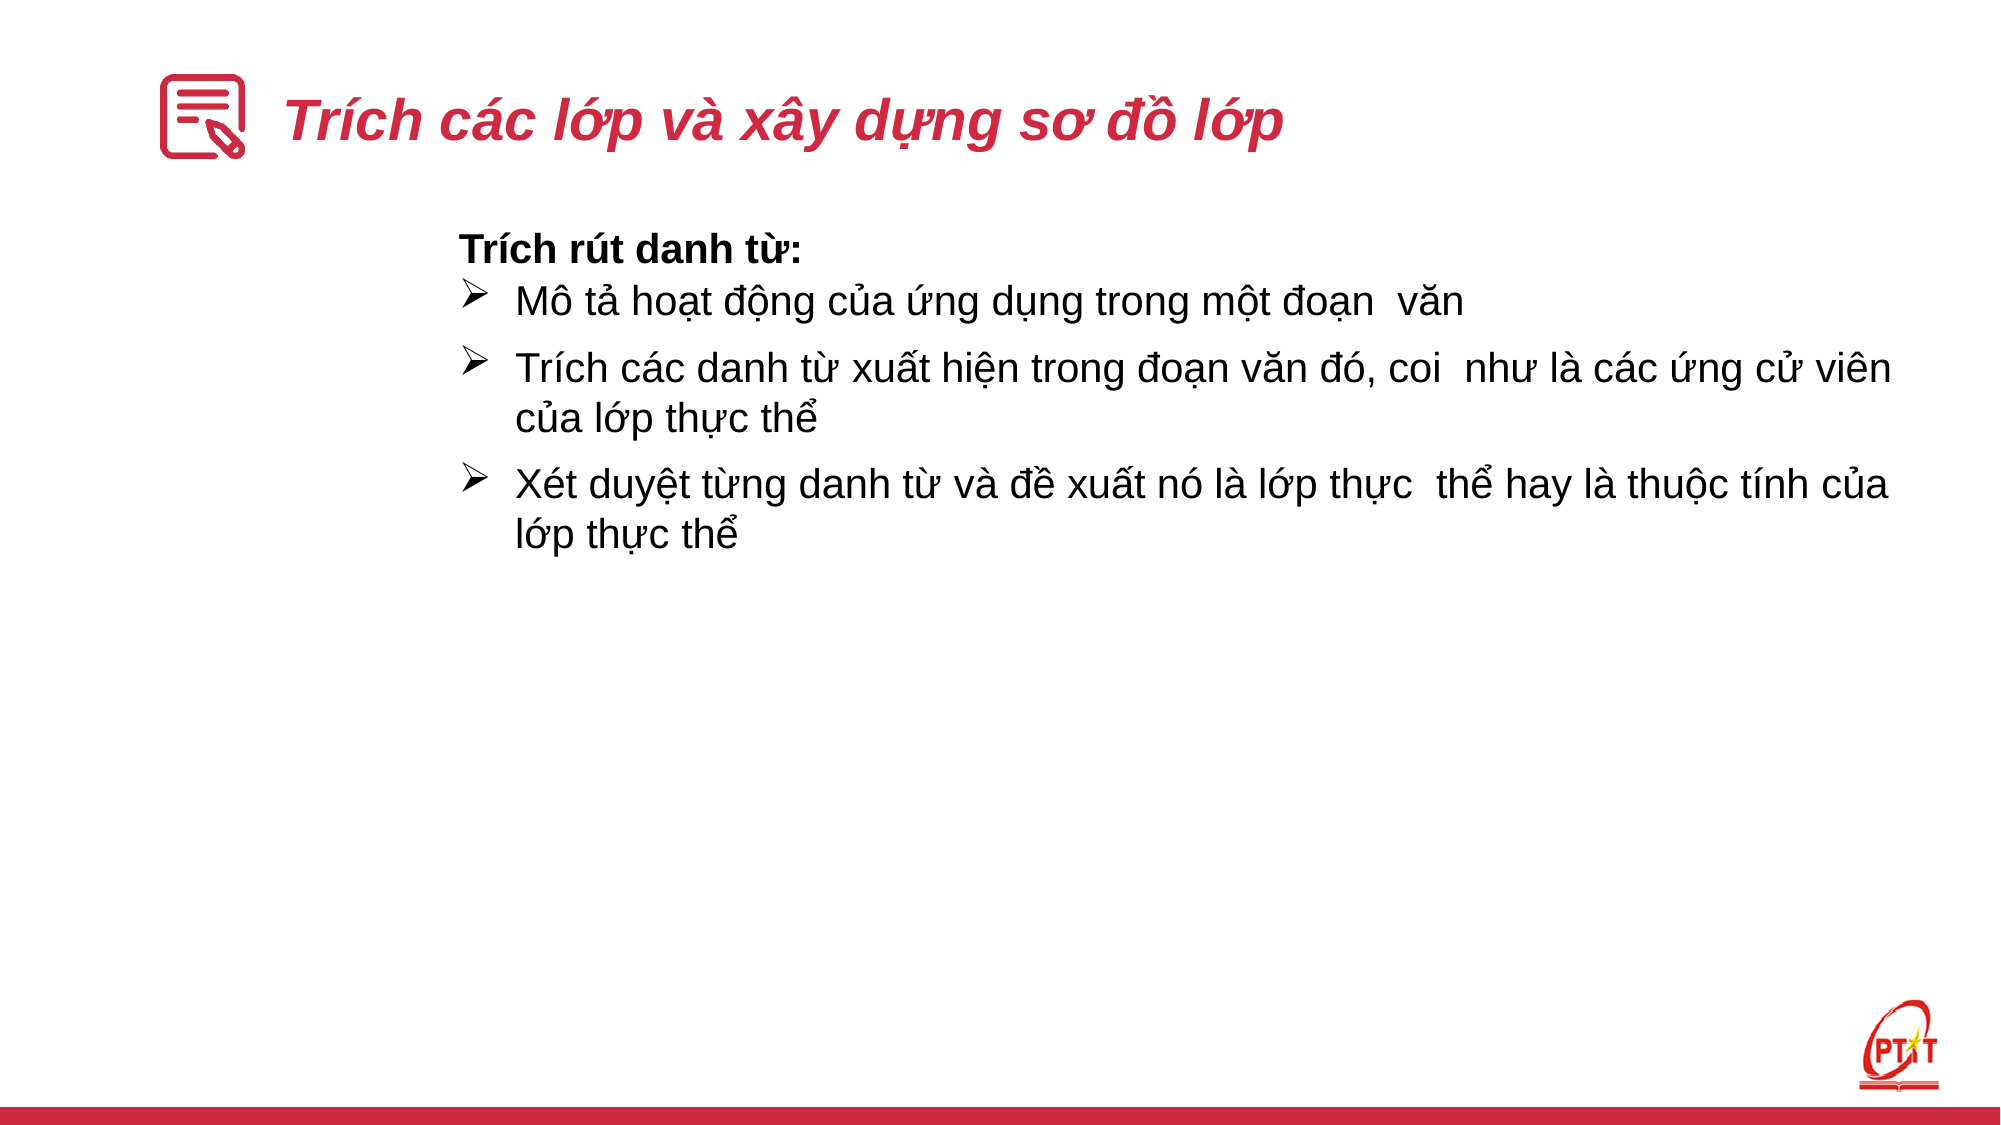

# Trích các lớp và xây dựng sơ đồ lớp
Trích rút danh từ:
Mô tả hoạt động của ứng dụng trong một đoạn  văn
Trích các danh từ xuất hiện trong đoạn văn đó, coi  như là các ứng cử viên của lớp thực thể
Xét duyệt từng danh từ và đề xuất nó là lớp thực  thể hay là thuộc tính của lớp thực thể